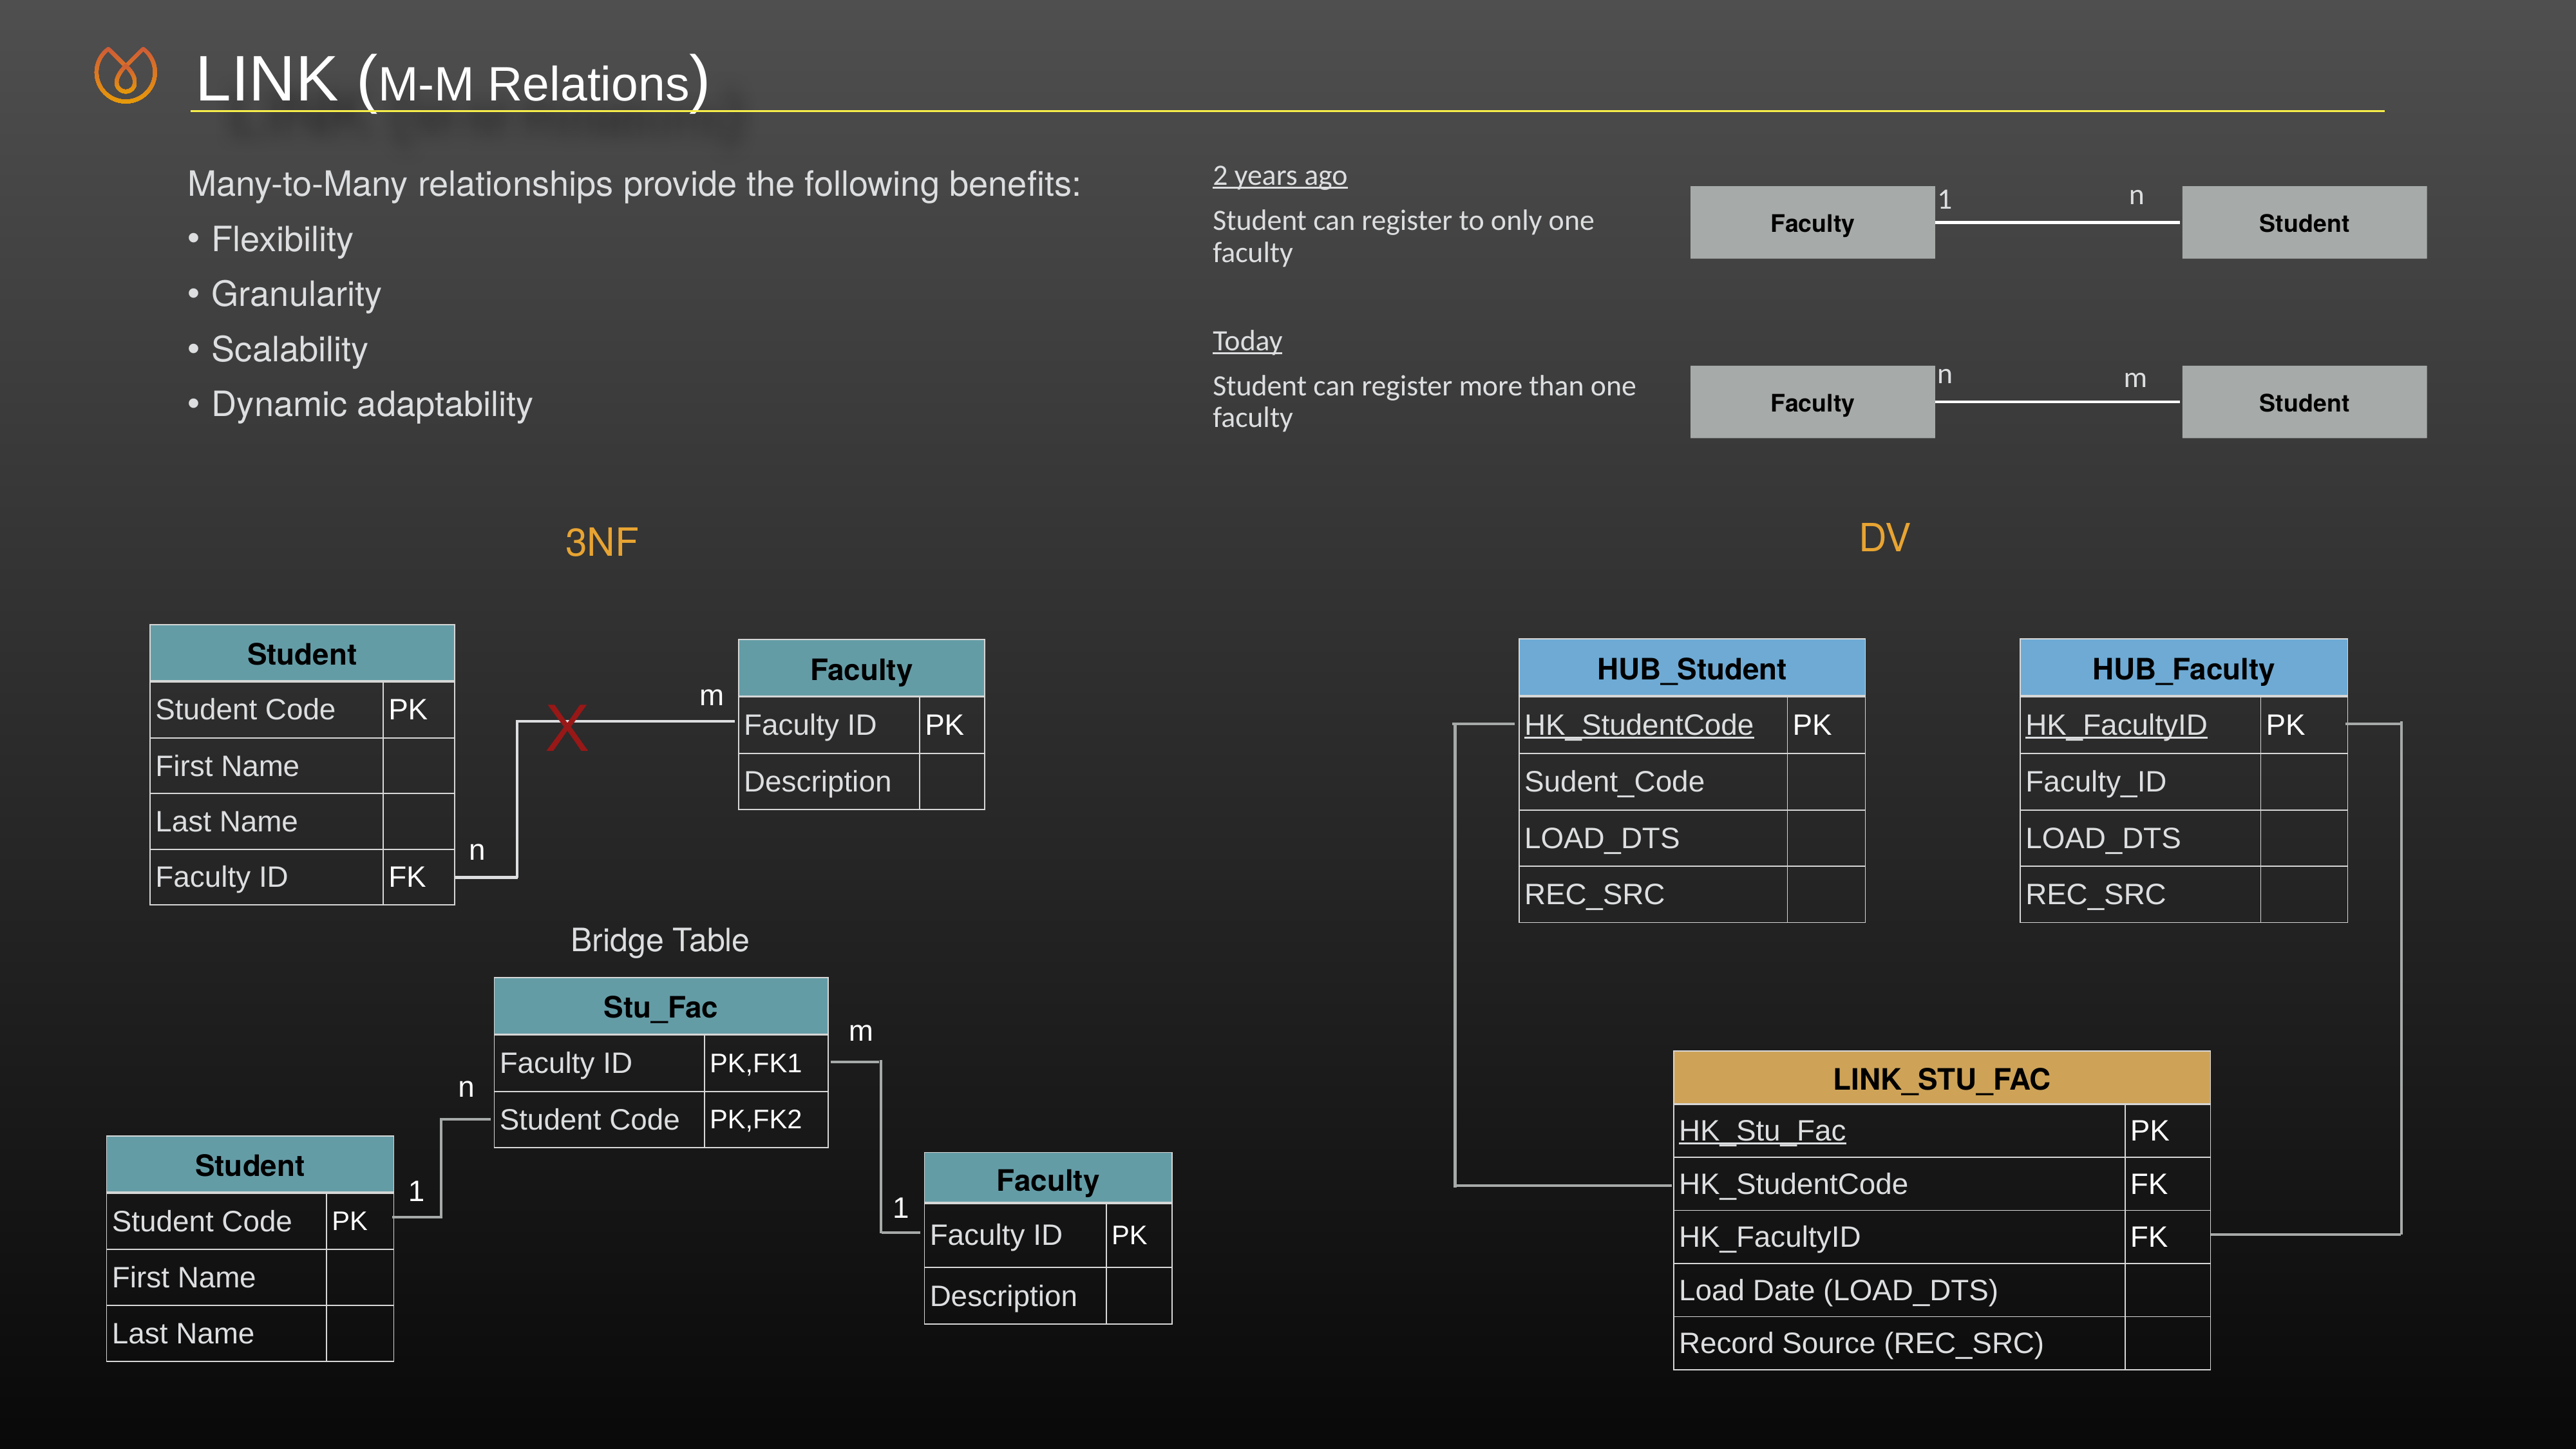

LINK (M-M Relations)

Many-to-Many relationships provide the following benefits:
Flexibility
Granularity
Scalability
Dynamic adaptability
2 years ago
Student can register to only one faculty
n
1
Faculty
Student

Today
Student can register more than one faculty
n
m
Faculty
Student

DV
| HUB\_Student |  |
| --- | --- |
| HK\_StudentCode | PK |
| Sudent\_Code |  |
| LOAD\_DTS |  |
| REC\_SRC |  |
| HUB\_Faculty |  |
| --- | --- |
| HK\_FacultyID | PK |
| Faculty\_ID |  |
| LOAD\_DTS |  |
| REC\_SRC |  |

| LINK\_STU\_FAC |  |
| --- | --- |
| HK\_Stu\_Fac | PK |
| HK\_StudentCode | FK |
| HK\_FacultyID | FK |
| Load Date (LOAD\_DTS) |  |
| Record Source (REC\_SRC) |  |
3NF
| Student |  |
| --- | --- |
| Student Code | PK |
| First Name |  |
| Last Name |  |
| Faculty ID | FK |
| Faculty |  |
| --- | --- |
| Faculty ID | PK |
| Description |  |
m

n

X
Bridge Table
| Stu\_Fac |  |
| --- | --- |
| Faculty ID | PK,FK1 |
| Student Code | PK,FK2 |
m
n

| Student |  |
| --- | --- |
| Student Code | PK |
| First Name |  |
| Last Name |  |
| Faculty |  |
| --- | --- |
| Faculty ID | PK |
| Description |  |
1
1